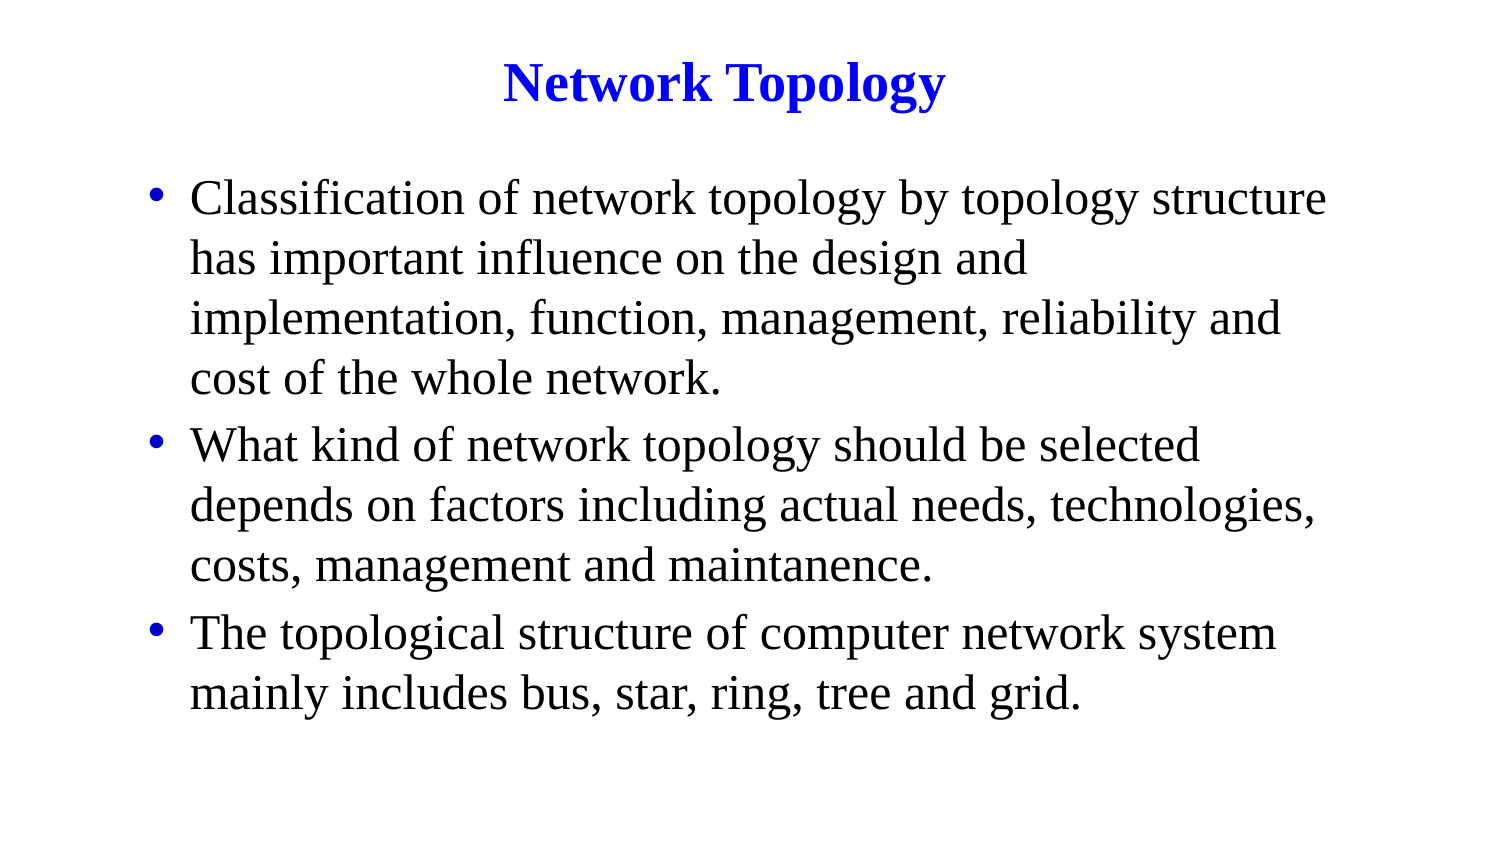

# Network Topology
Classification of network topology by topology structure has important influence on the design and implementation, function, management, reliability and cost of the whole network.
What kind of network topology should be selected depends on factors including actual needs, technologies, costs, management and maintanence.
The topological structure of computer network system mainly includes bus, star, ring, tree and grid.